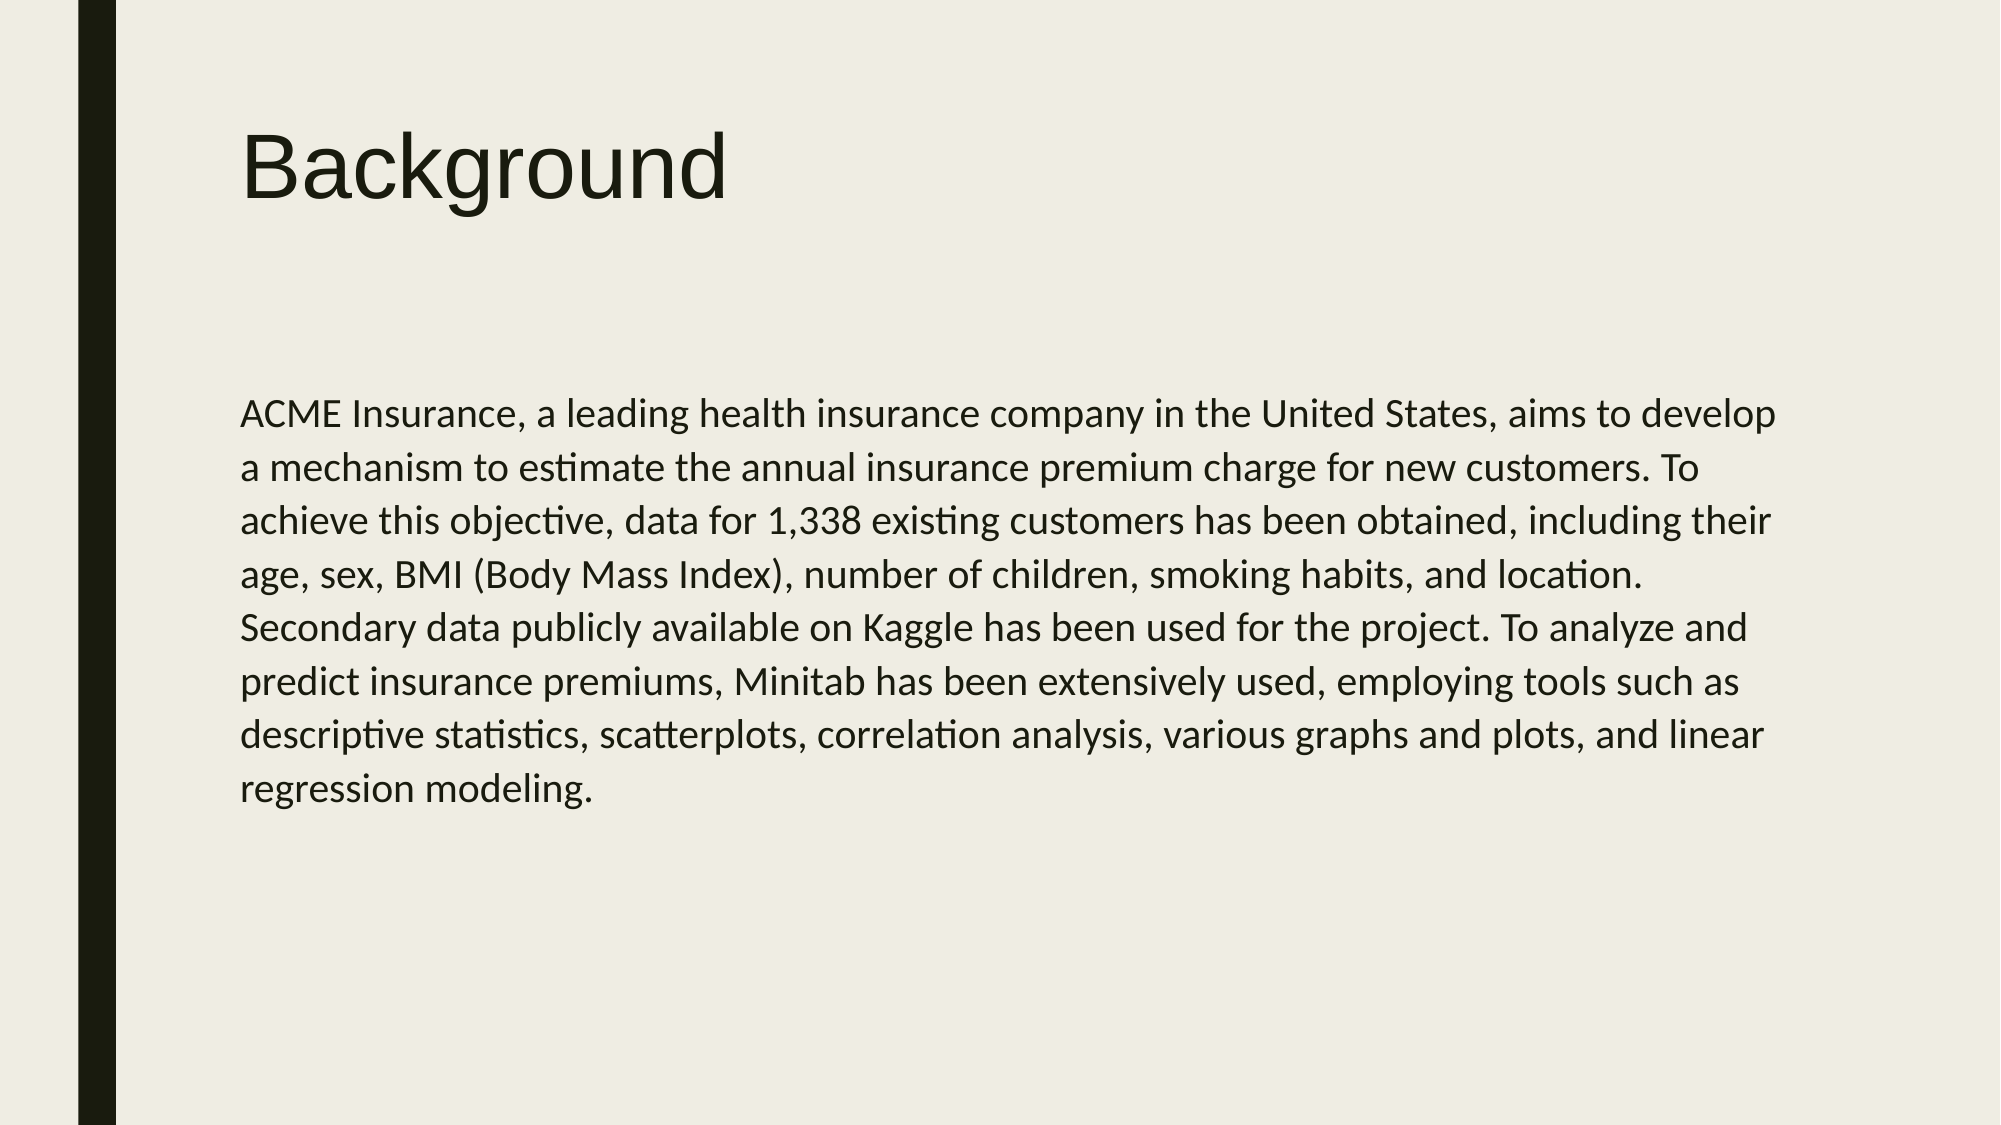

# Background
ACME Insurance, a leading health insurance company in the United States, aims to develop a mechanism to estimate the annual insurance premium charge for new customers. To achieve this objective, data for 1,338 existing customers has been obtained, including their age, sex, BMI (Body Mass Index), number of children, smoking habits, and location. Secondary data publicly available on Kaggle has been used for the project. To analyze and predict insurance premiums, Minitab has been extensively used, employing tools such as descriptive statistics, scatterplots, correlation analysis, various graphs and plots, and linear regression modeling.